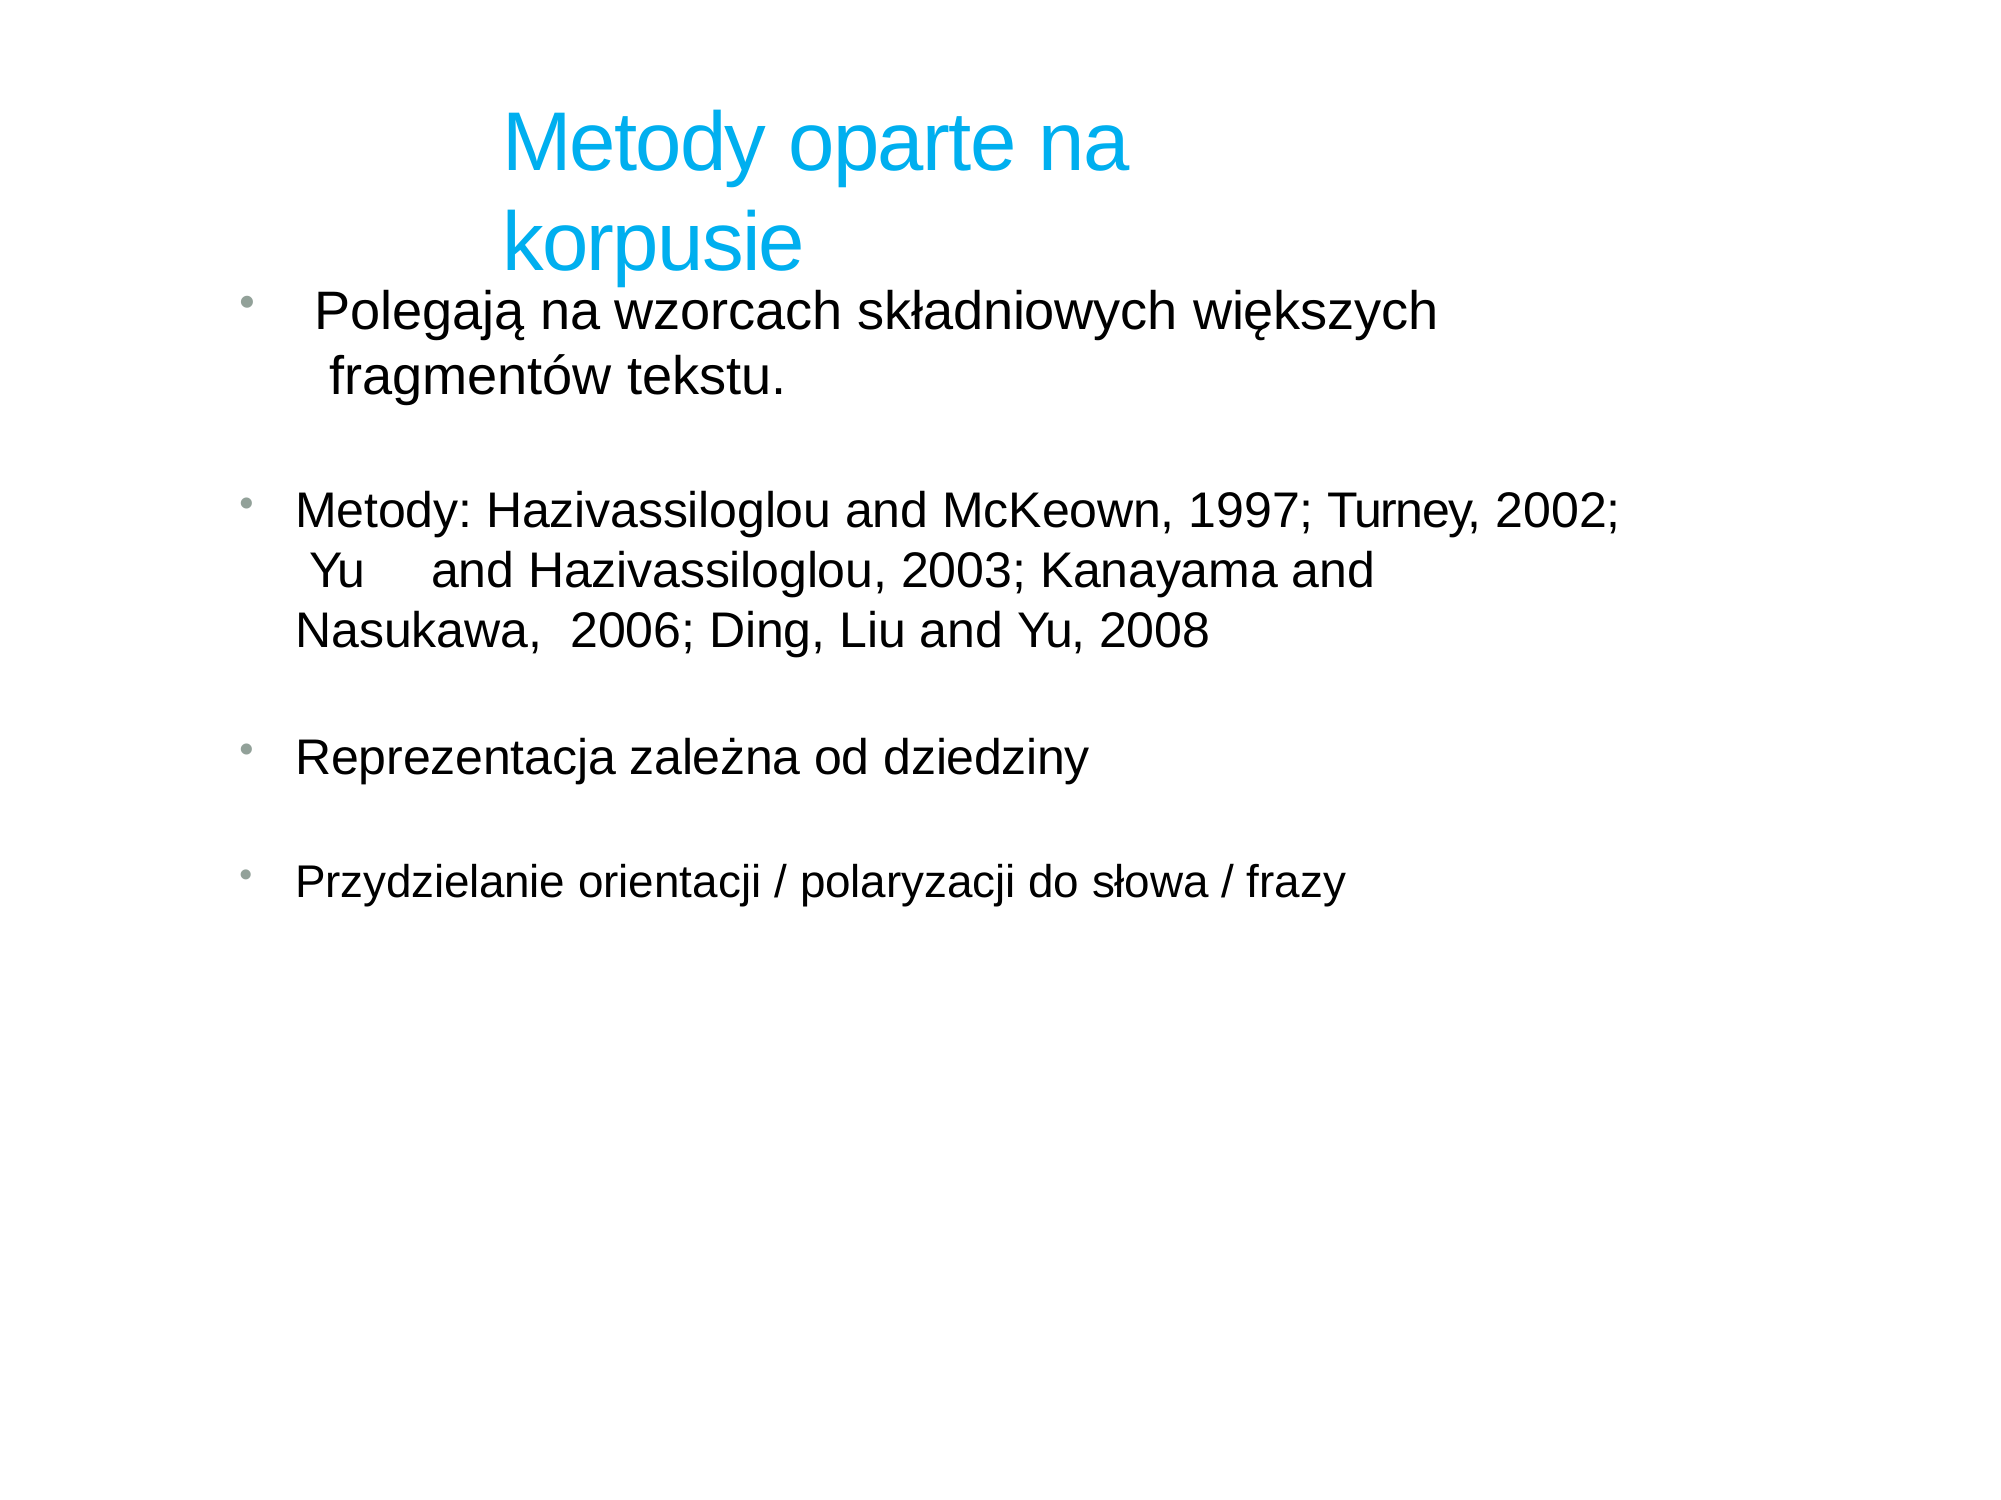

# Metody oparte na korpusie
Polegają na wzorcach składniowych większych  fragmentów tekstu.

Metody: Hazivassiloglou and McKeown, 1997; Turney, 2002;  Yu	and Hazivassiloglou, 2003; Kanayama and Nasukawa,  2006; Ding, Liu and Yu, 2008

Reprezentacja zależna od dziedziny

Przydzielanie orientacji / polaryzacji do słowa / frazy